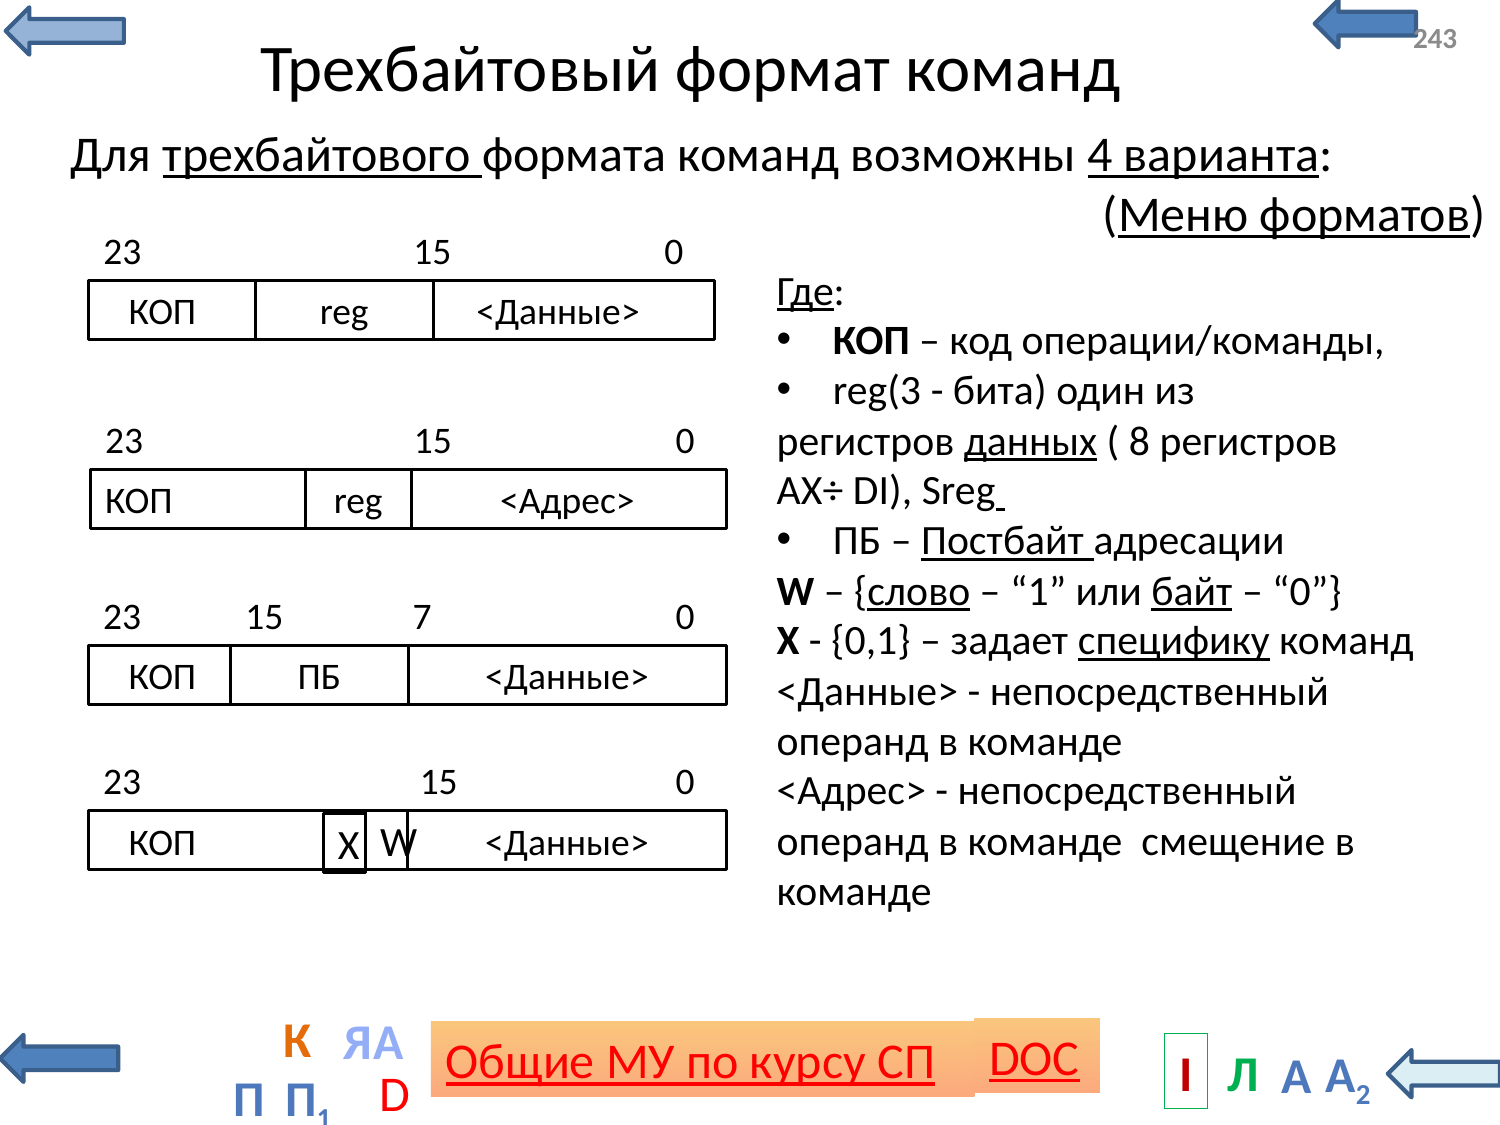

243
# Трехбайтовый формат команд
Для трехбайтового формата команд возможны 4 варианта:
(Меню форматов)
23
15
0
   КОП
<Данные>
Где:
КОП – код операции/команды,
reg(3 - бита) один из
регистров данных ( 8 регистров
AX÷ DI), Sreg
ПБ – Постбайт адресации
W – {слово – “1” или байт – “0”}
X - {0,1} – задает специфику команд
<Данные> - непосредственный операнд в команде
<Адрес> - непосредственный операнд в команде  смещение в команде
reg
23
15
0
КОП
<Адрес>
reg
23
7
0
   КОП
<Данные>
15
ПБ
23
15
0
   КОП
<Данные>
W
Х